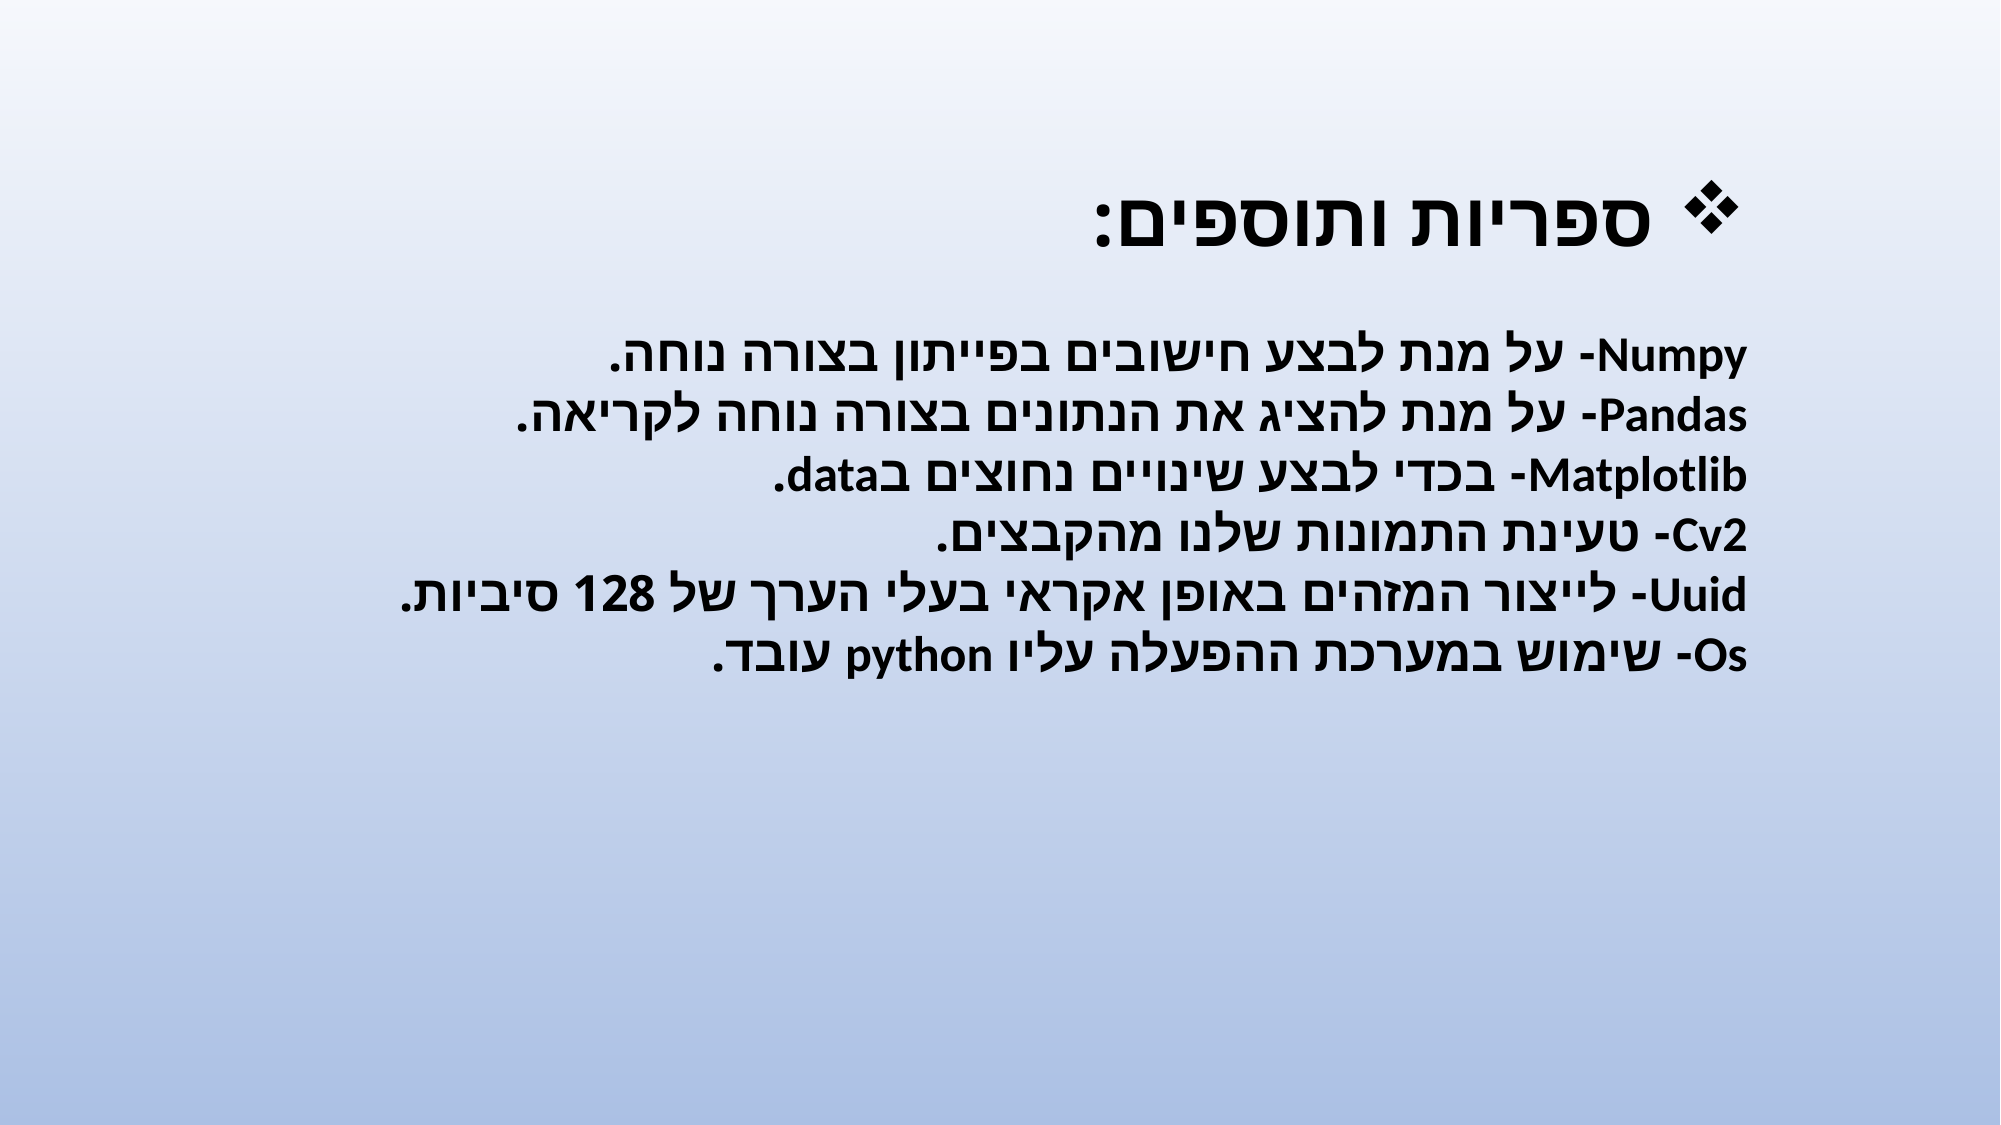

ספריות ותוספים:

Numpy- על מנת לבצע חישובים בפייתון בצורה נוחה.
Pandas- על מנת להציג את הנתונים בצורה נוחה לקריאה.
Matplotlib- בכדי לבצע שינויים נחוצים בdata.
Cv2- טעינת התמונות שלנו מהקבצים.
Uuid- לייצור המזהים באופן אקראי בעלי הערך של 128 סיביות.
Os- שימוש במערכת ההפעלה עליו python עובד.